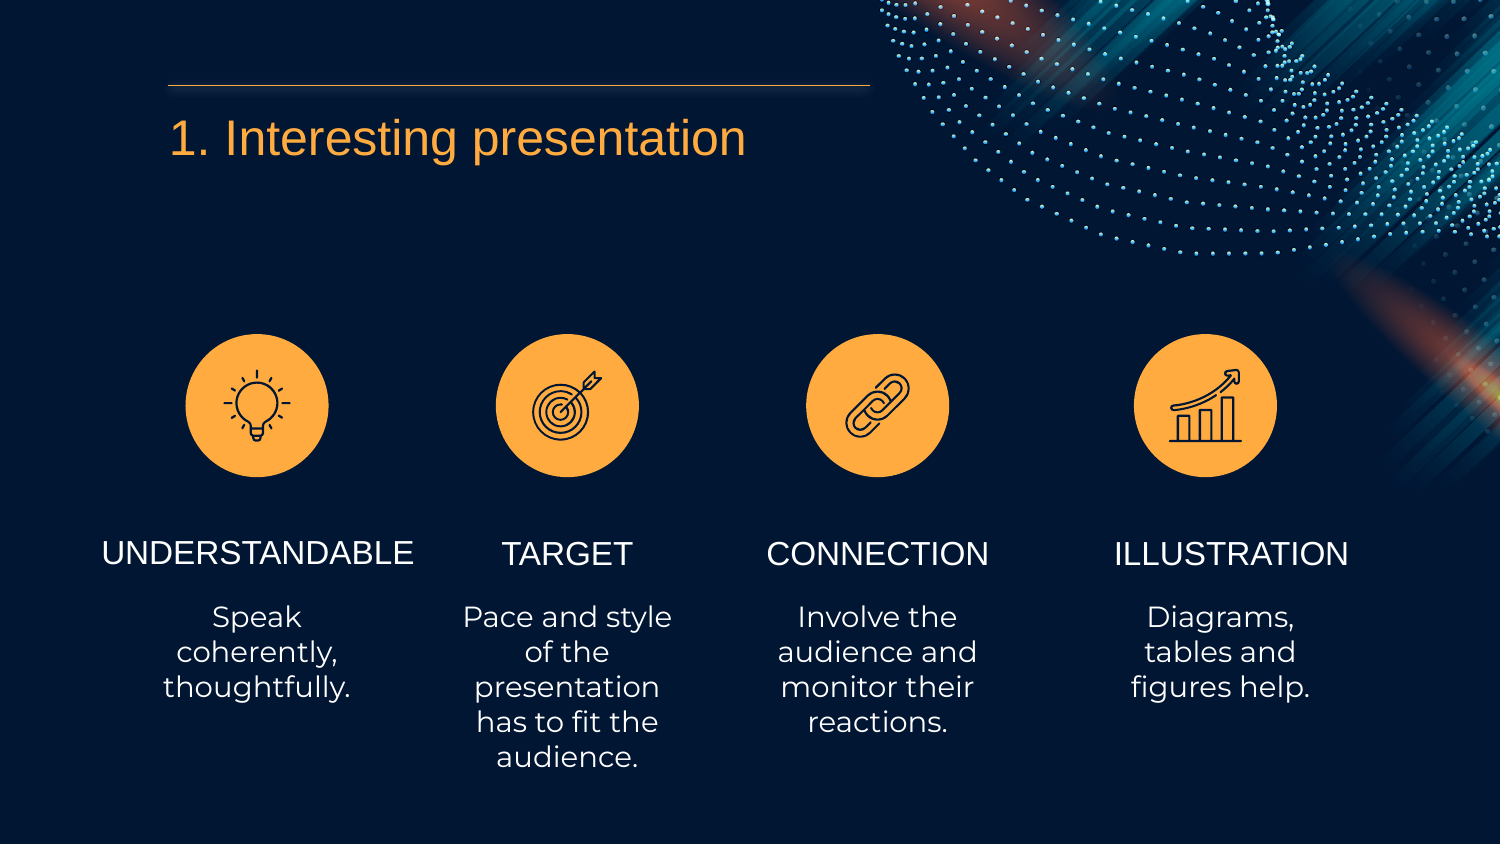

# 1. Interesting presentation

UNDERSTANDABLE
TARGET
CONNECTION
ILLUSTRATION
Speak coherently, thoughtfully.
Pace and style of the presentation has to fit the audience.
Involve the audience and monitor their reactions.
Diagrams, tables and figures help.